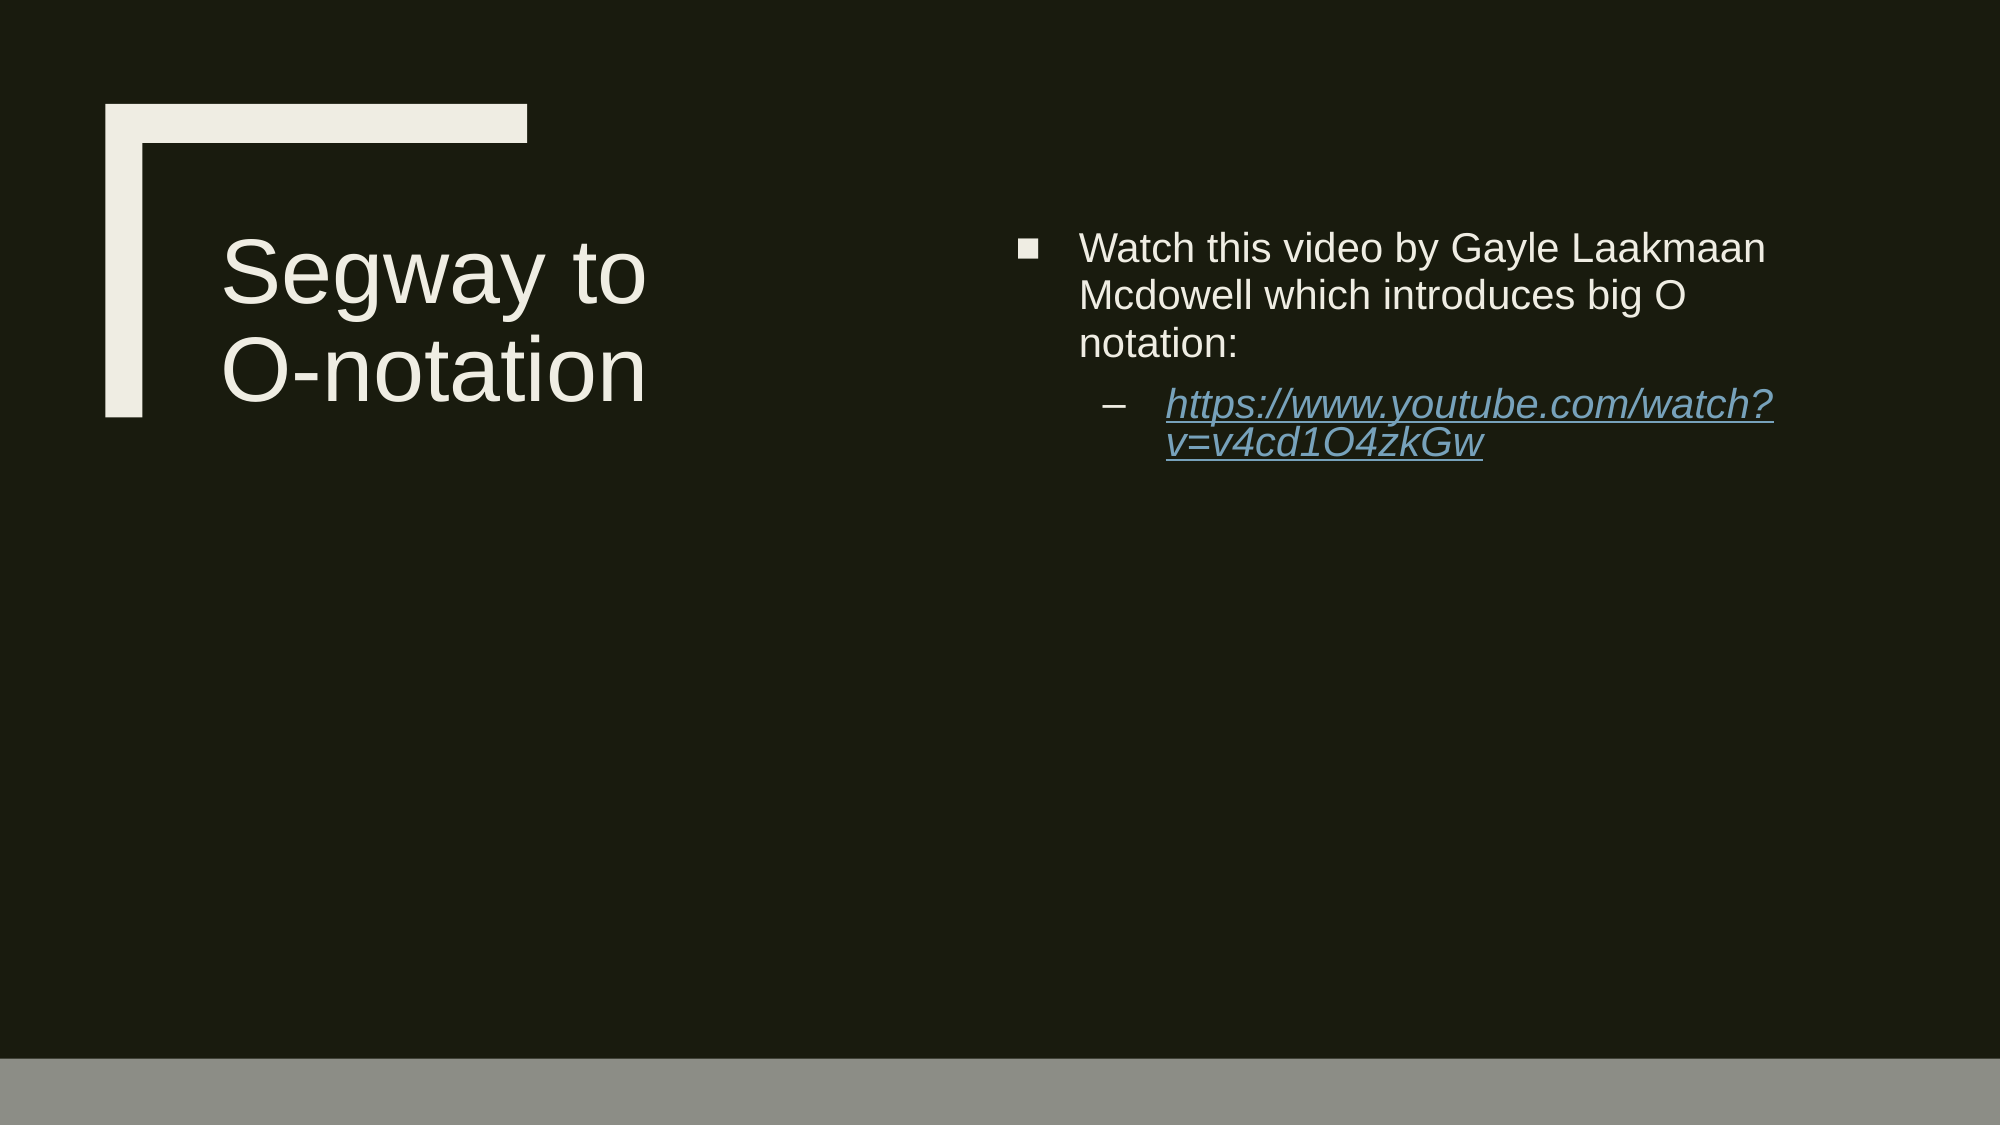

# Segway to O-notation
Watch this video by Gayle Laakmaan Mcdowell which introduces big O notation:
https://www.youtube.com/watch?v=v4cd1O4zkGw